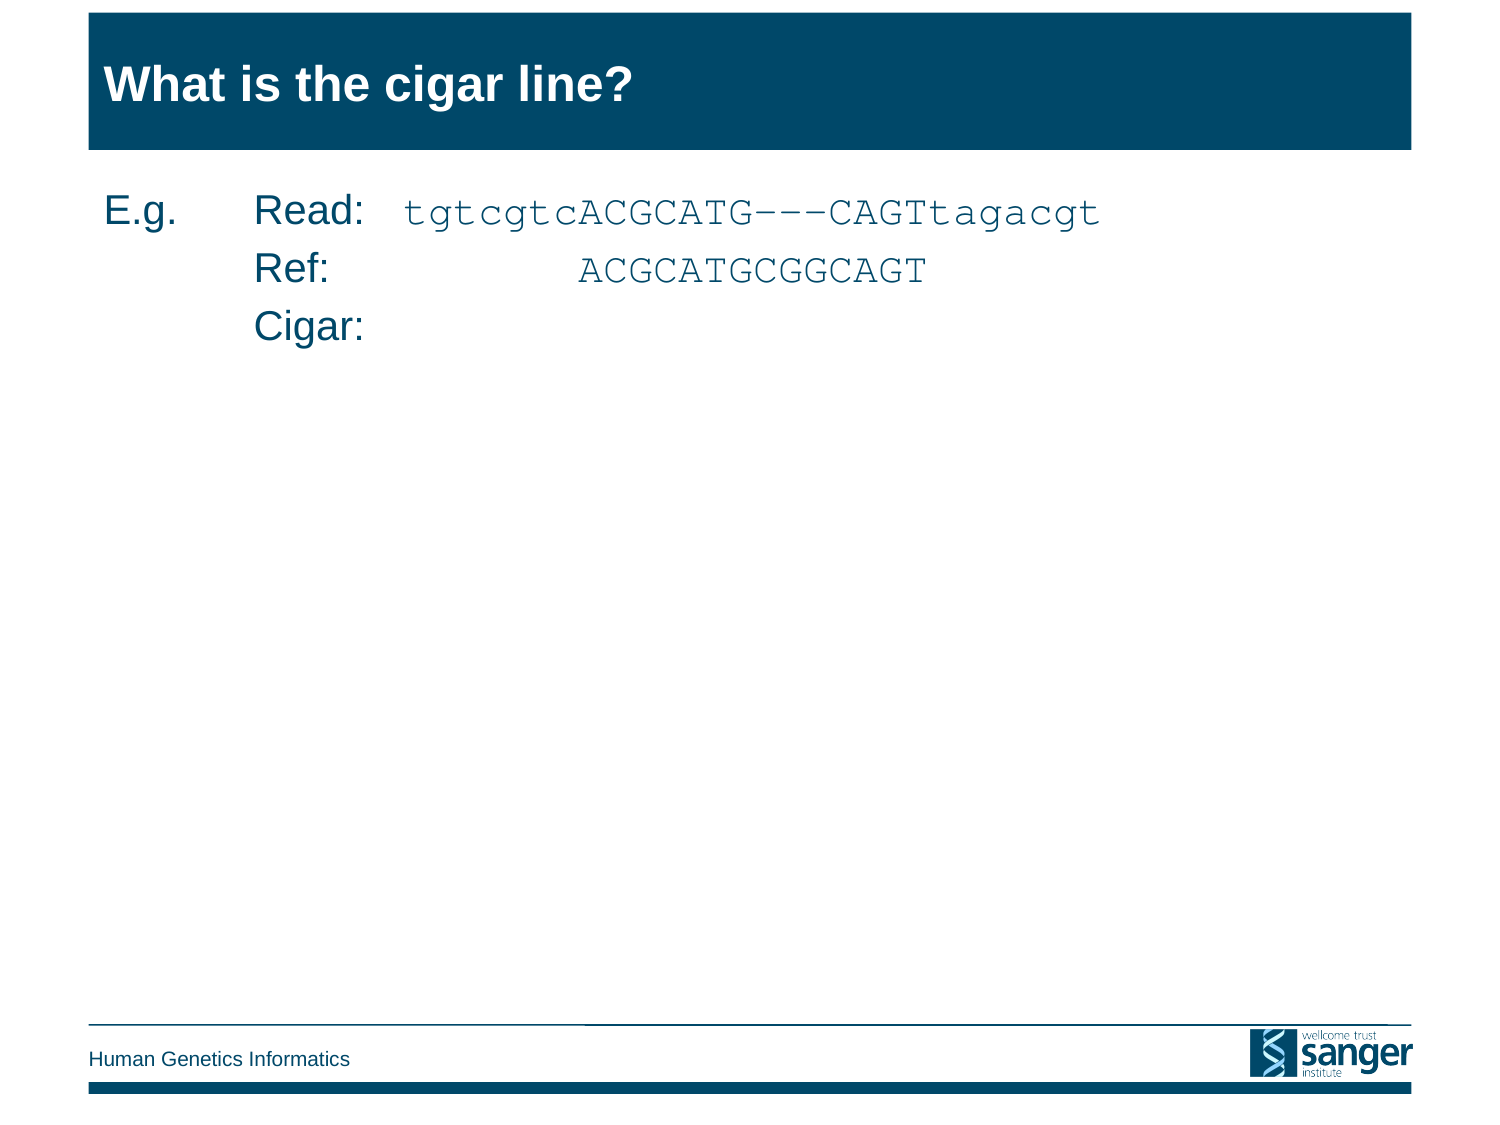

# What is the cigar line?
E.g.	Read:	tgtcgtcACGCATG---CAGTtagacgt
	Ref:	       ACGCATGCGGCAGT
	Cigar: